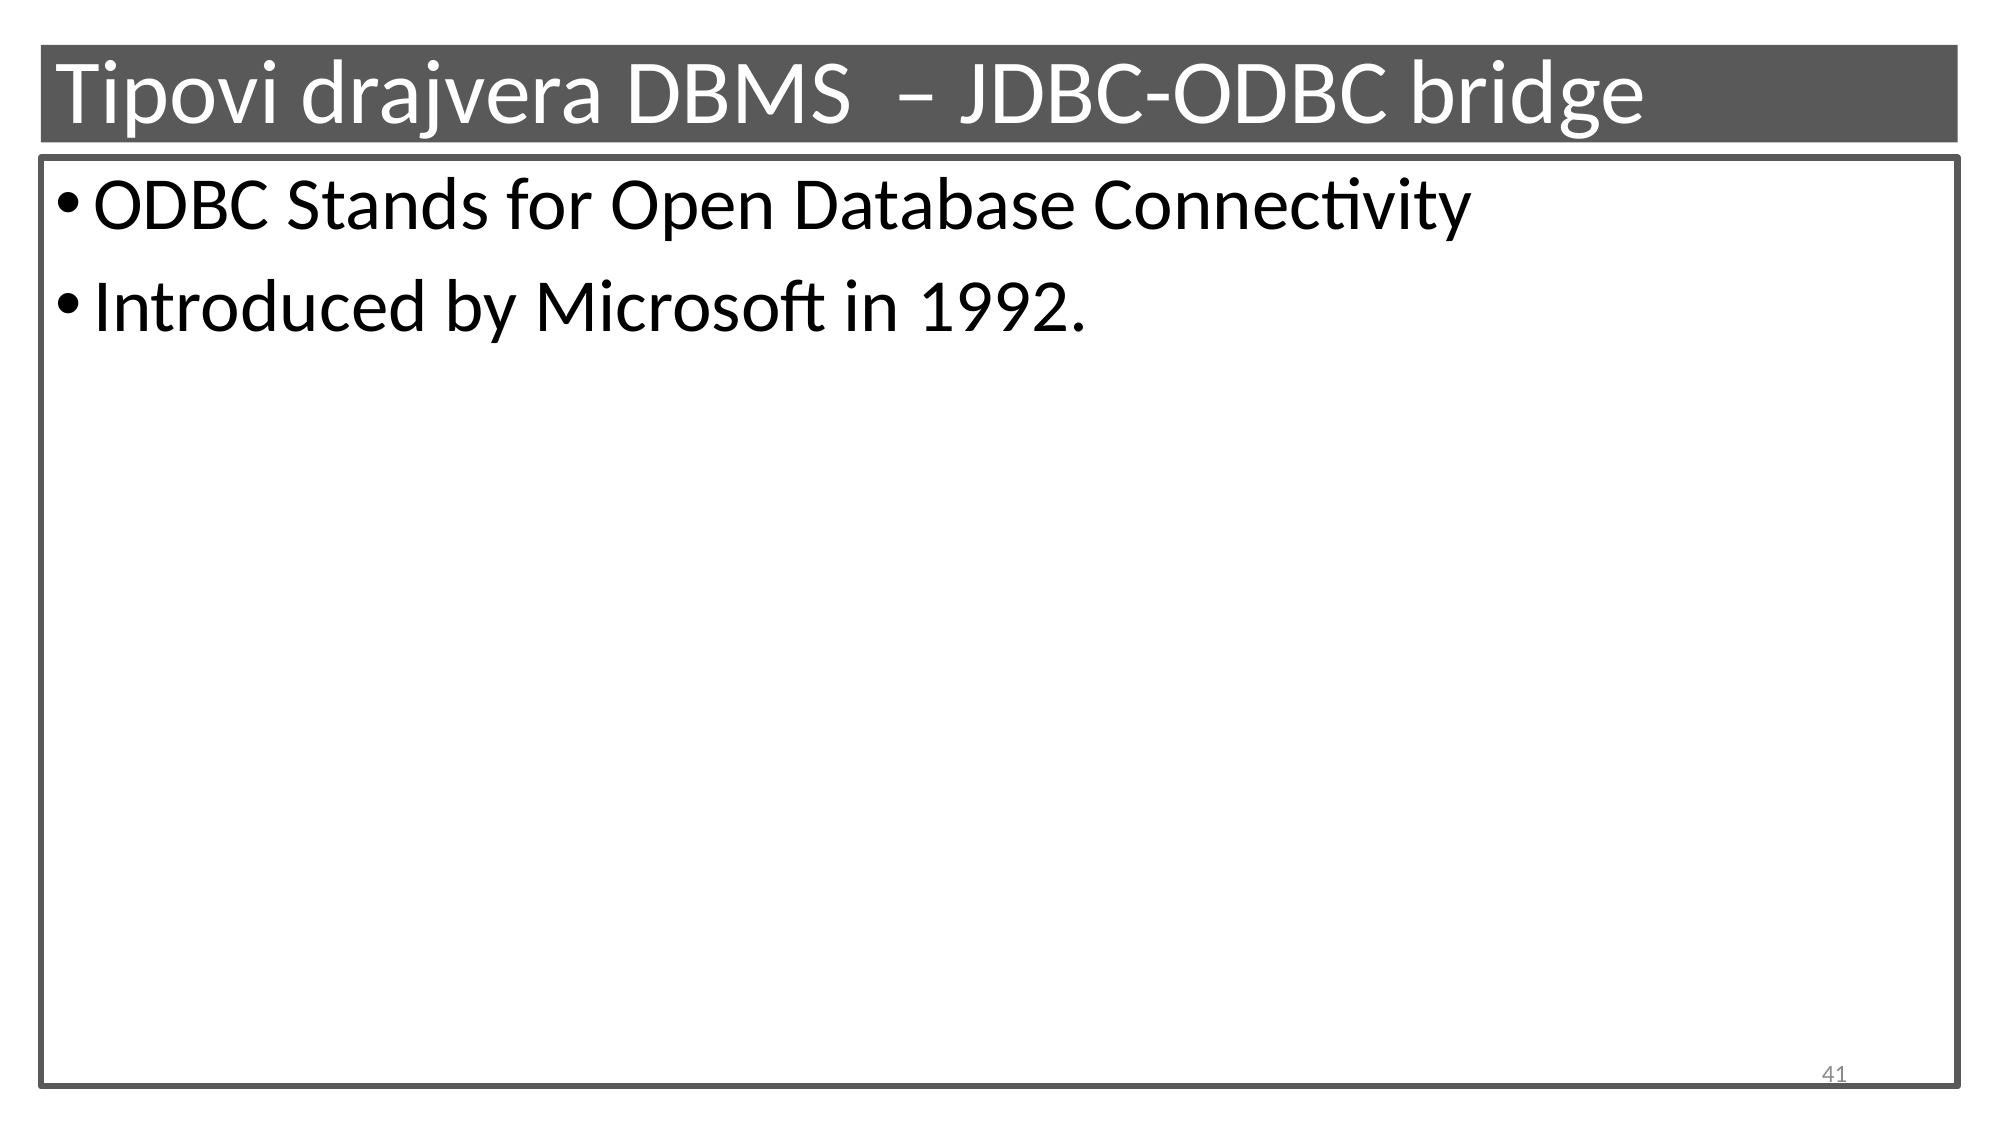

# Tipovi drajvera DBMS  – JDBC-ODBC bridge
ODBC Stands for Open Database Connectivity
Introduced by Microsoft in 1992.

41